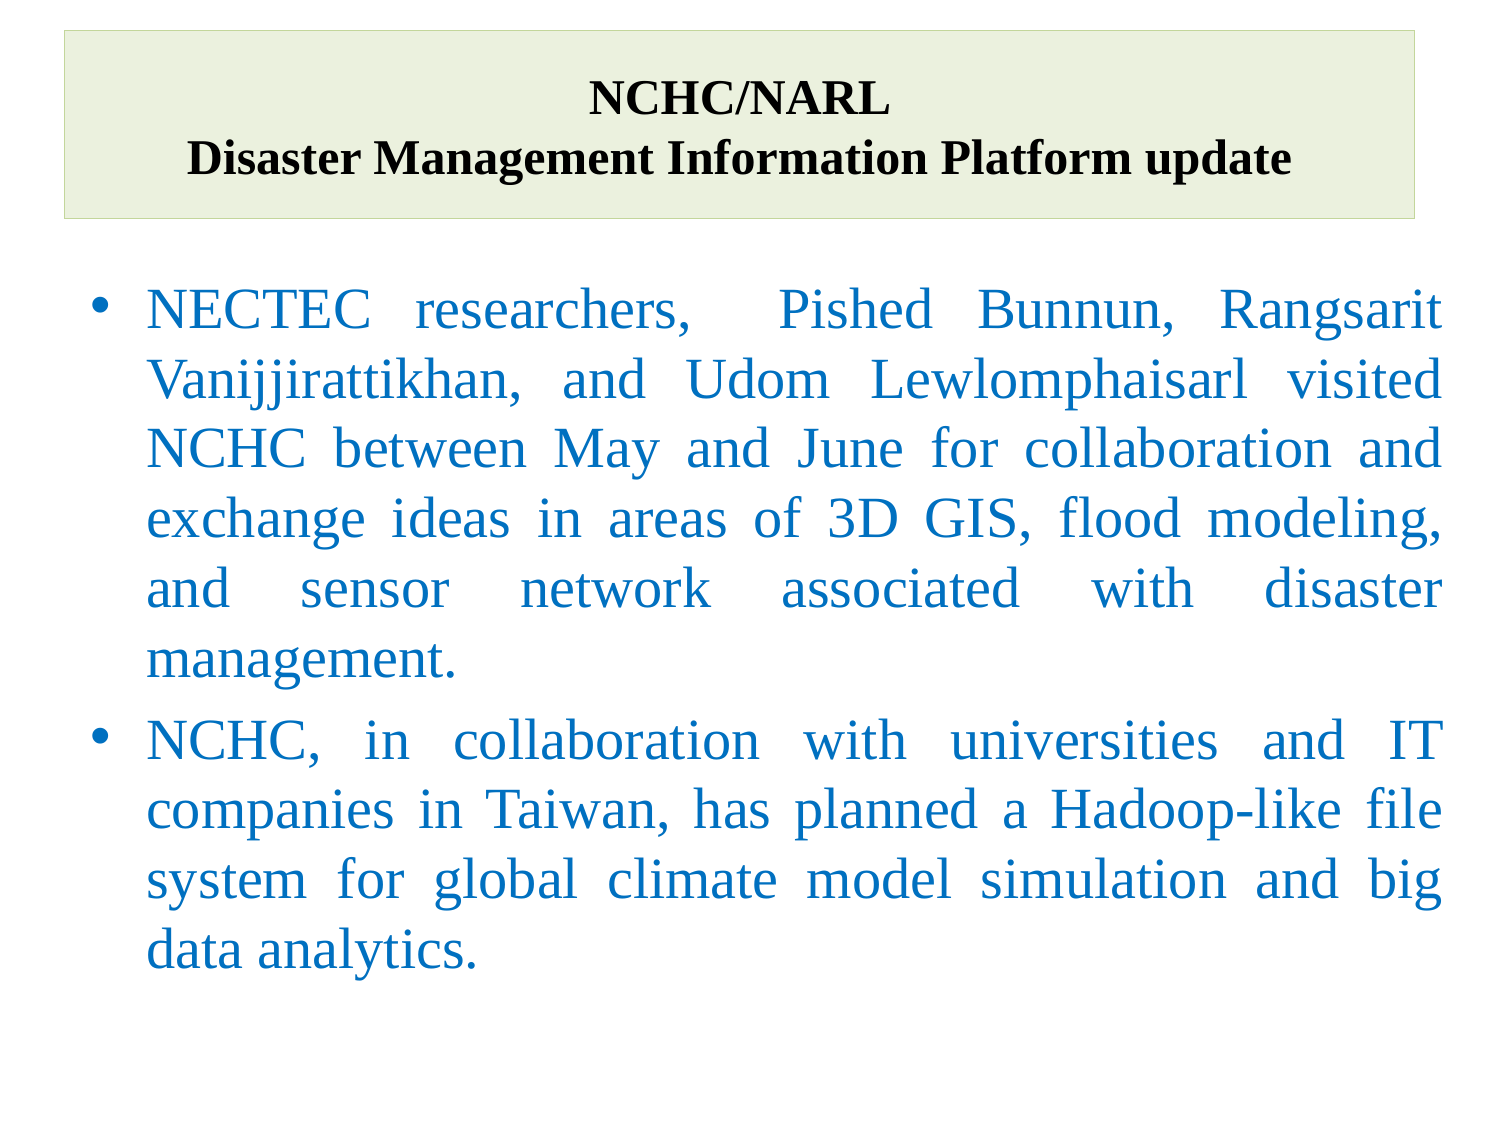

NCHC/NARL
Disaster Management Information Platform update
NECTEC researchers,  Pished Bunnun, Rangsarit Vanijjirattikhan, and Udom Lewlomphaisarl visited NCHC between May and June for collaboration and exchange ideas in areas of 3D GIS, flood modeling, and sensor network associated with disaster management.
NCHC, in collaboration with universities and IT companies in Taiwan, has planned a Hadoop-like file system for global climate model simulation and big data analytics.